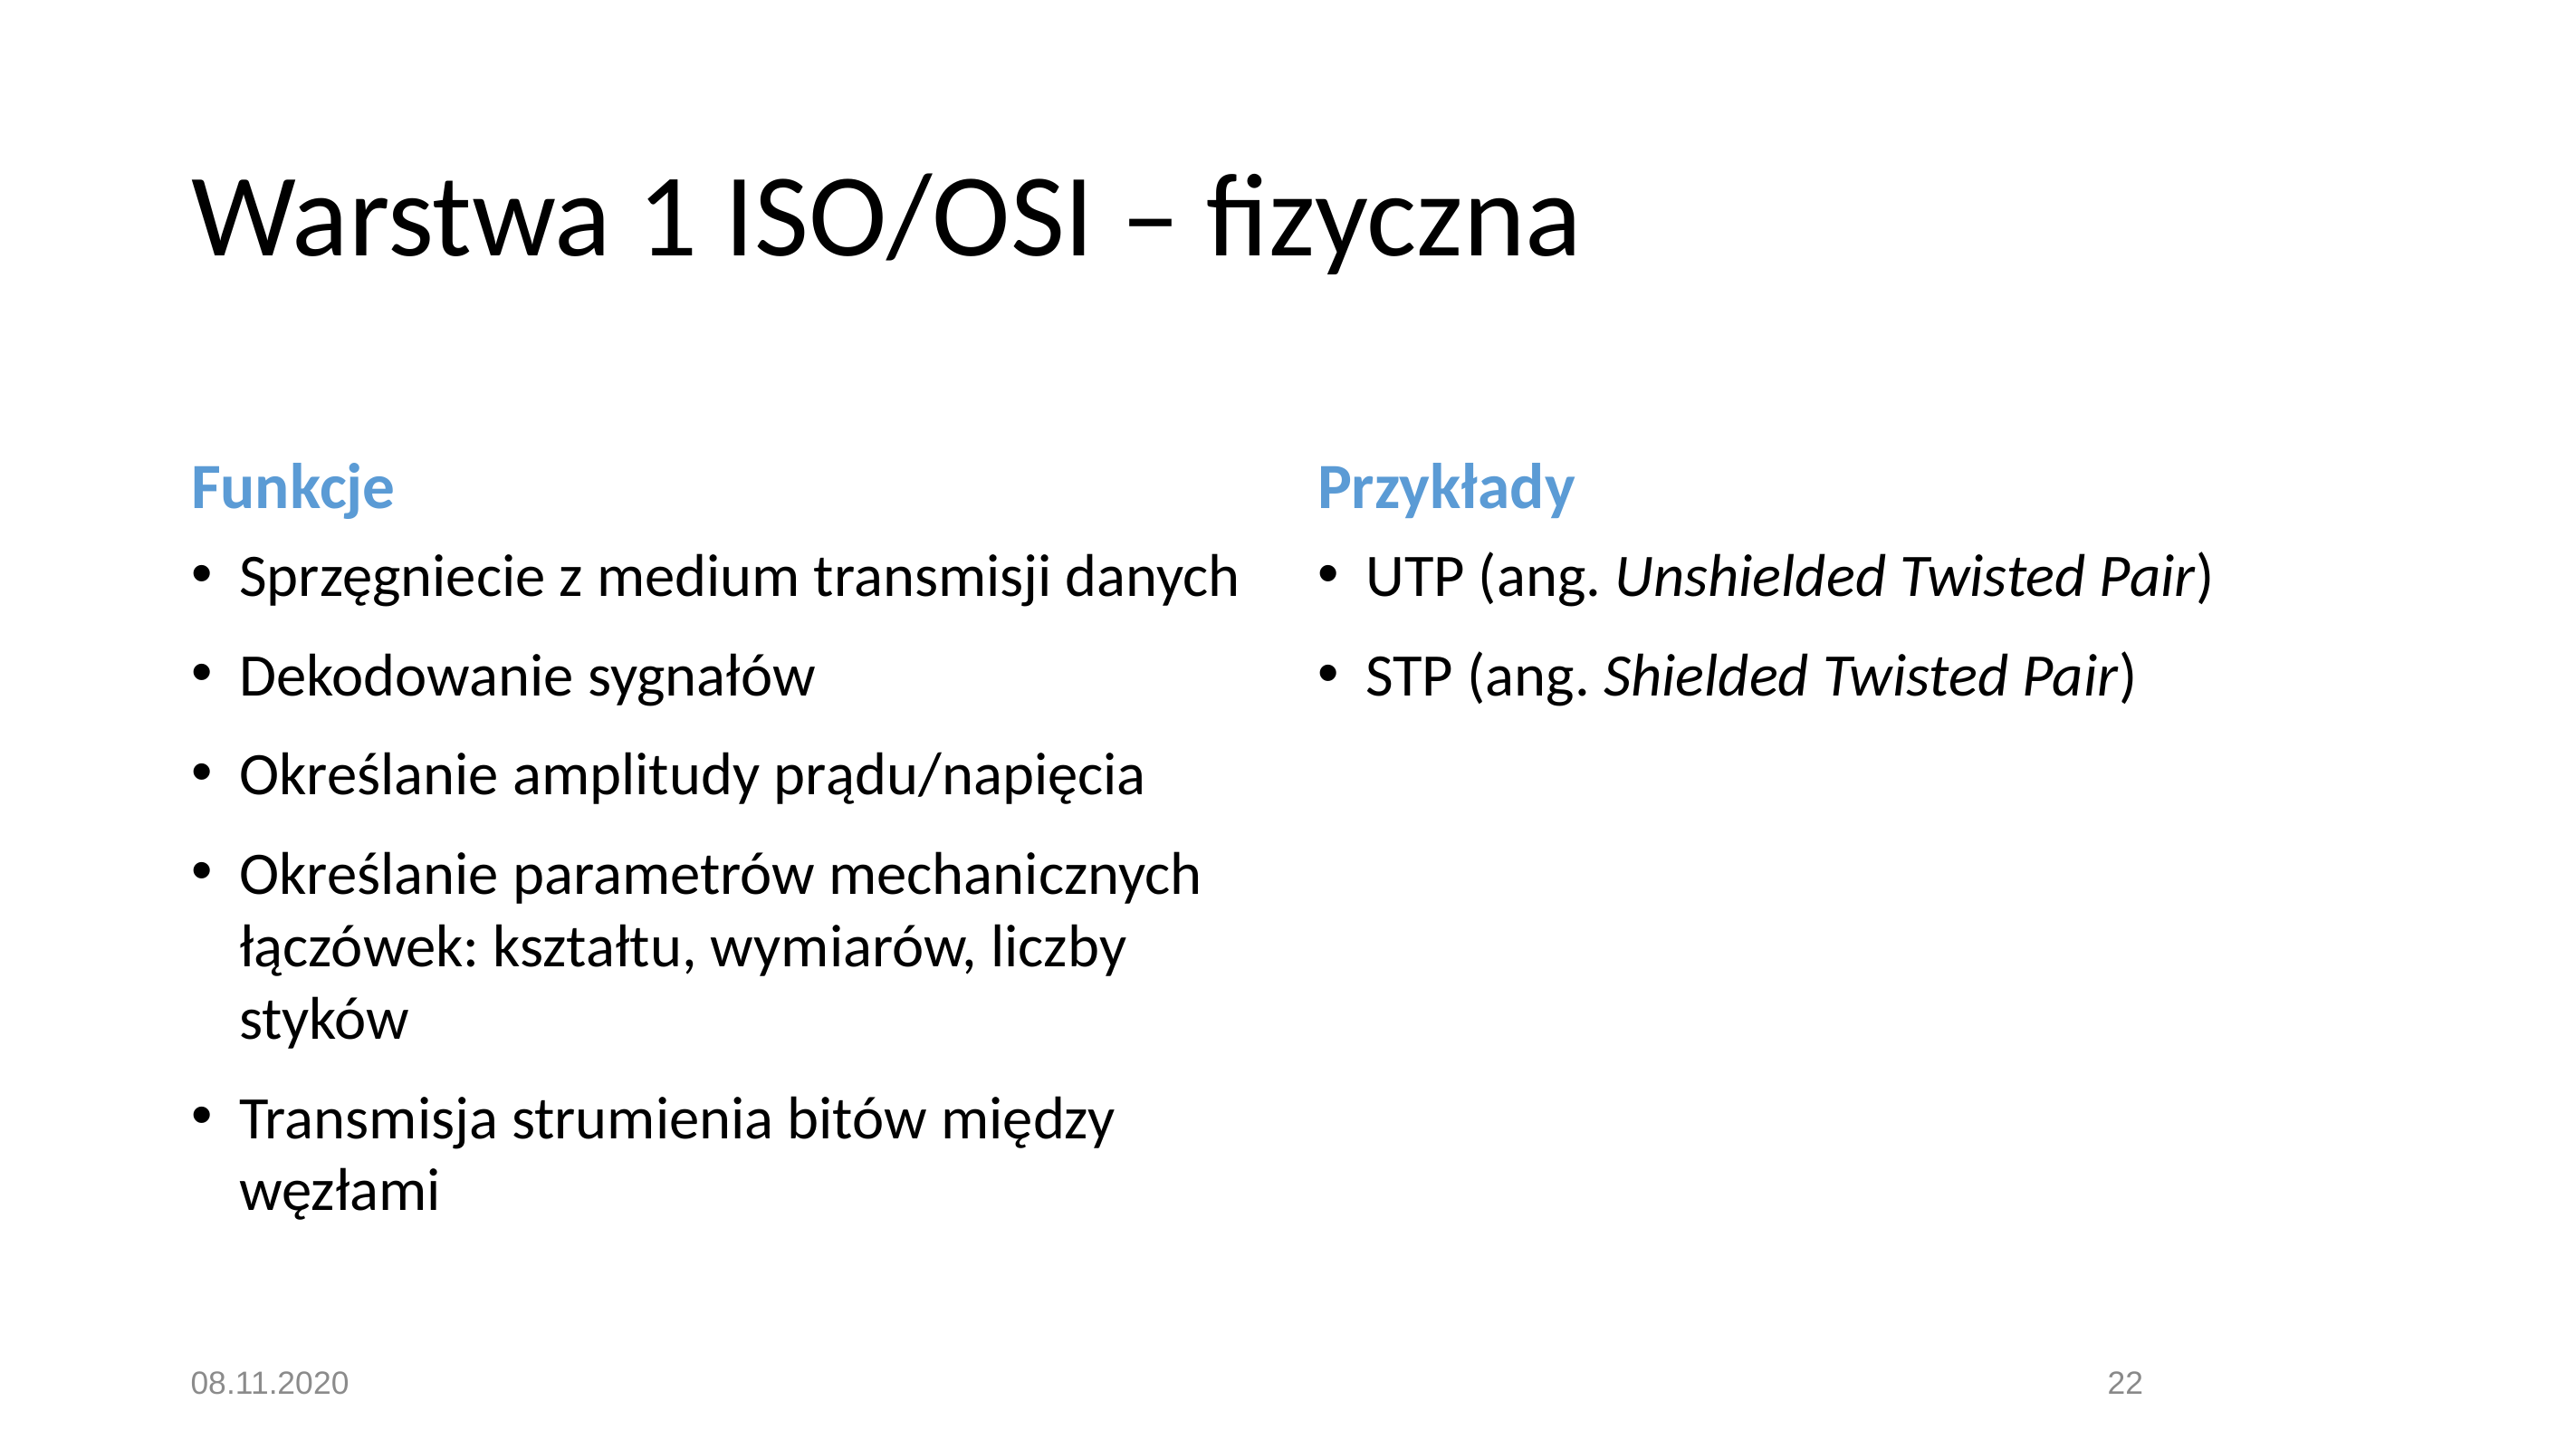

# Warstwa 1 ISO/OSI – fizyczna
Funkcje
Przykłady
Sprzęgniecie z medium transmisji danych
Dekodowanie sygnałów
Określanie amplitudy prądu/napięcia
Określanie parametrów mechanicznych łączówek: kształtu, wymiarów, liczby styków
Transmisja strumienia bitów między węzłami
UTP (ang. Unshielded Twisted Pair)
STP (ang. Shielded Twisted Pair)
08.11.2020
22